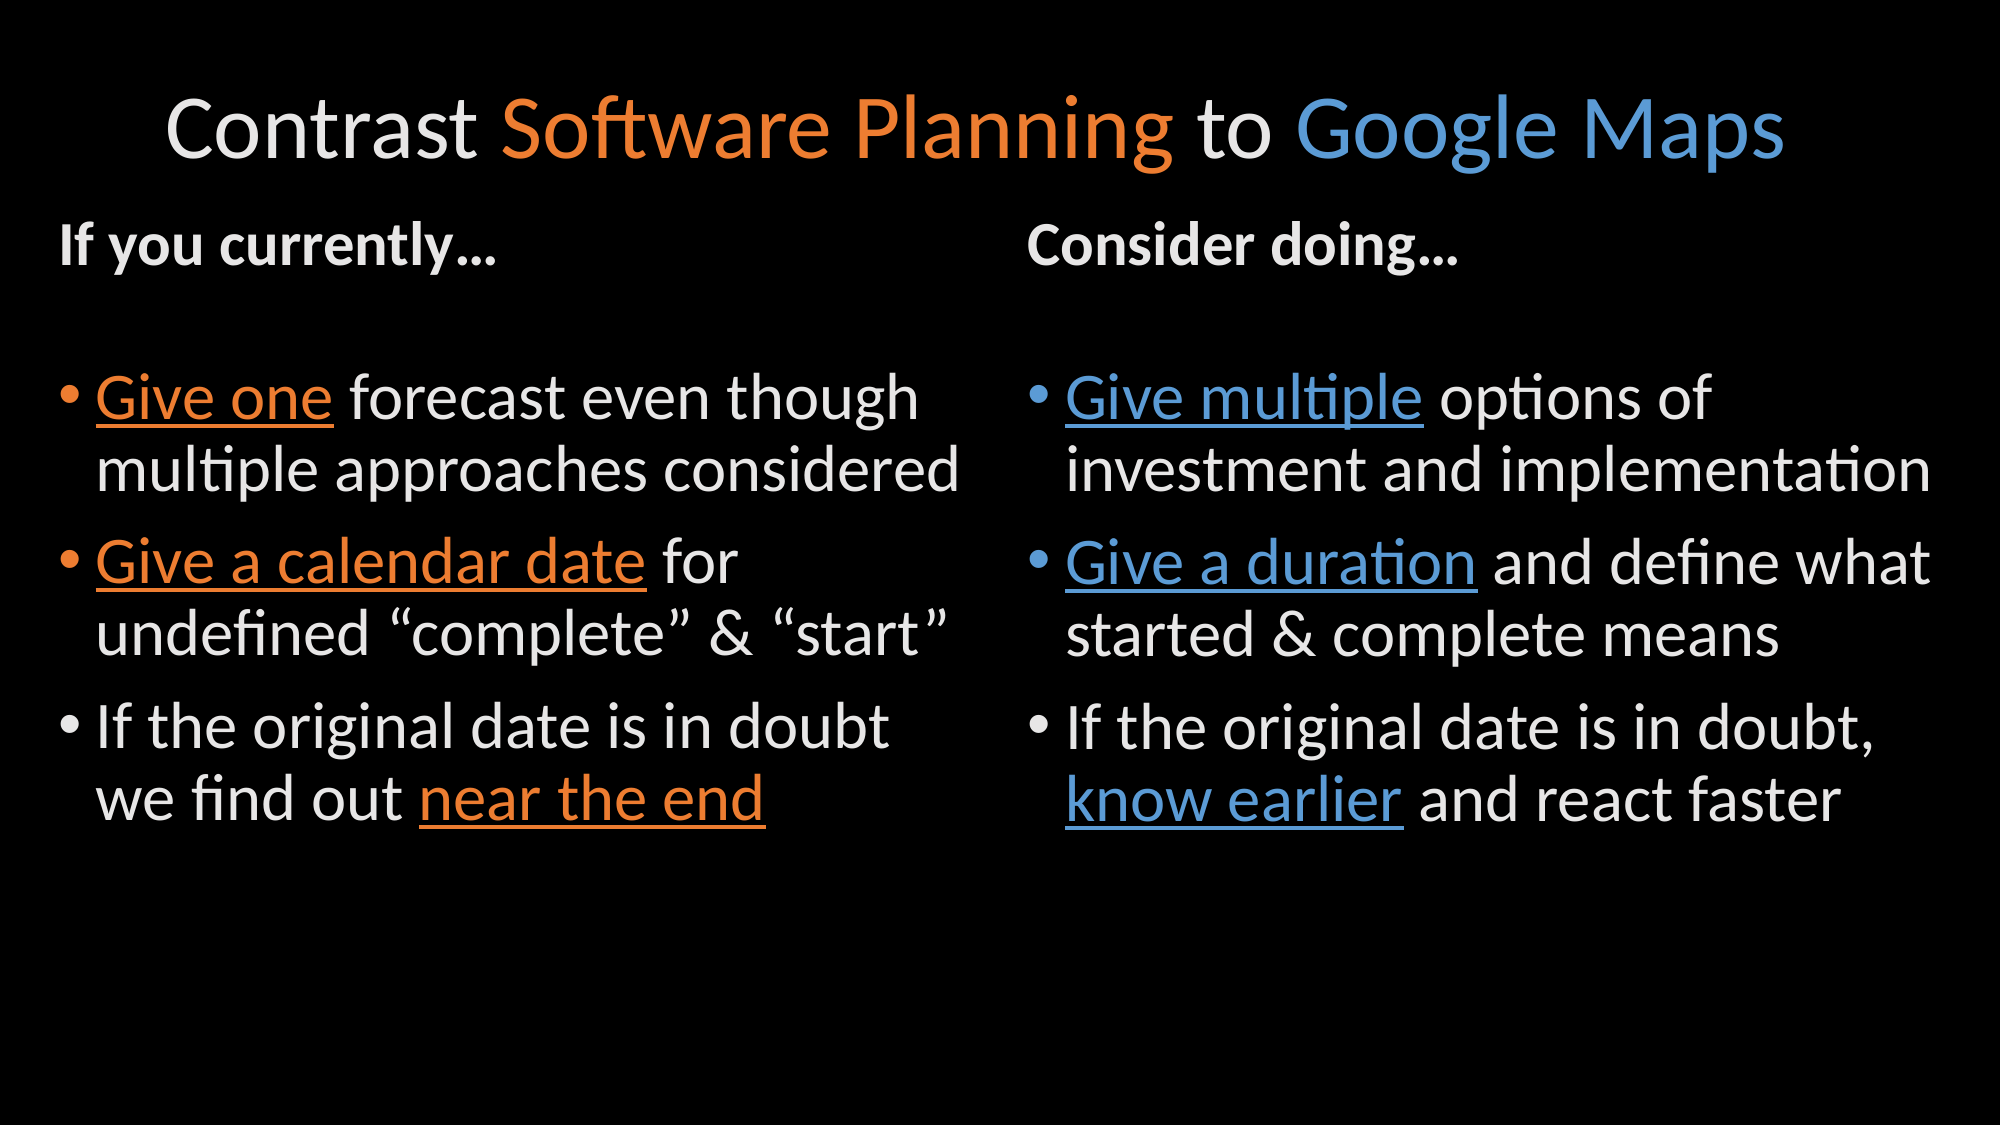

# Contrast Software Planning to Google Maps
If you currently…
Consider doing…
Give one forecast even though multiple approaches considered
Give a calendar date for undefined “complete” & “start”
If the original date is in doubt we find out near the end
Give multiple options of investment and implementation
Give a duration and define what started & complete means
If the original date is in doubt, know earlier and react faster